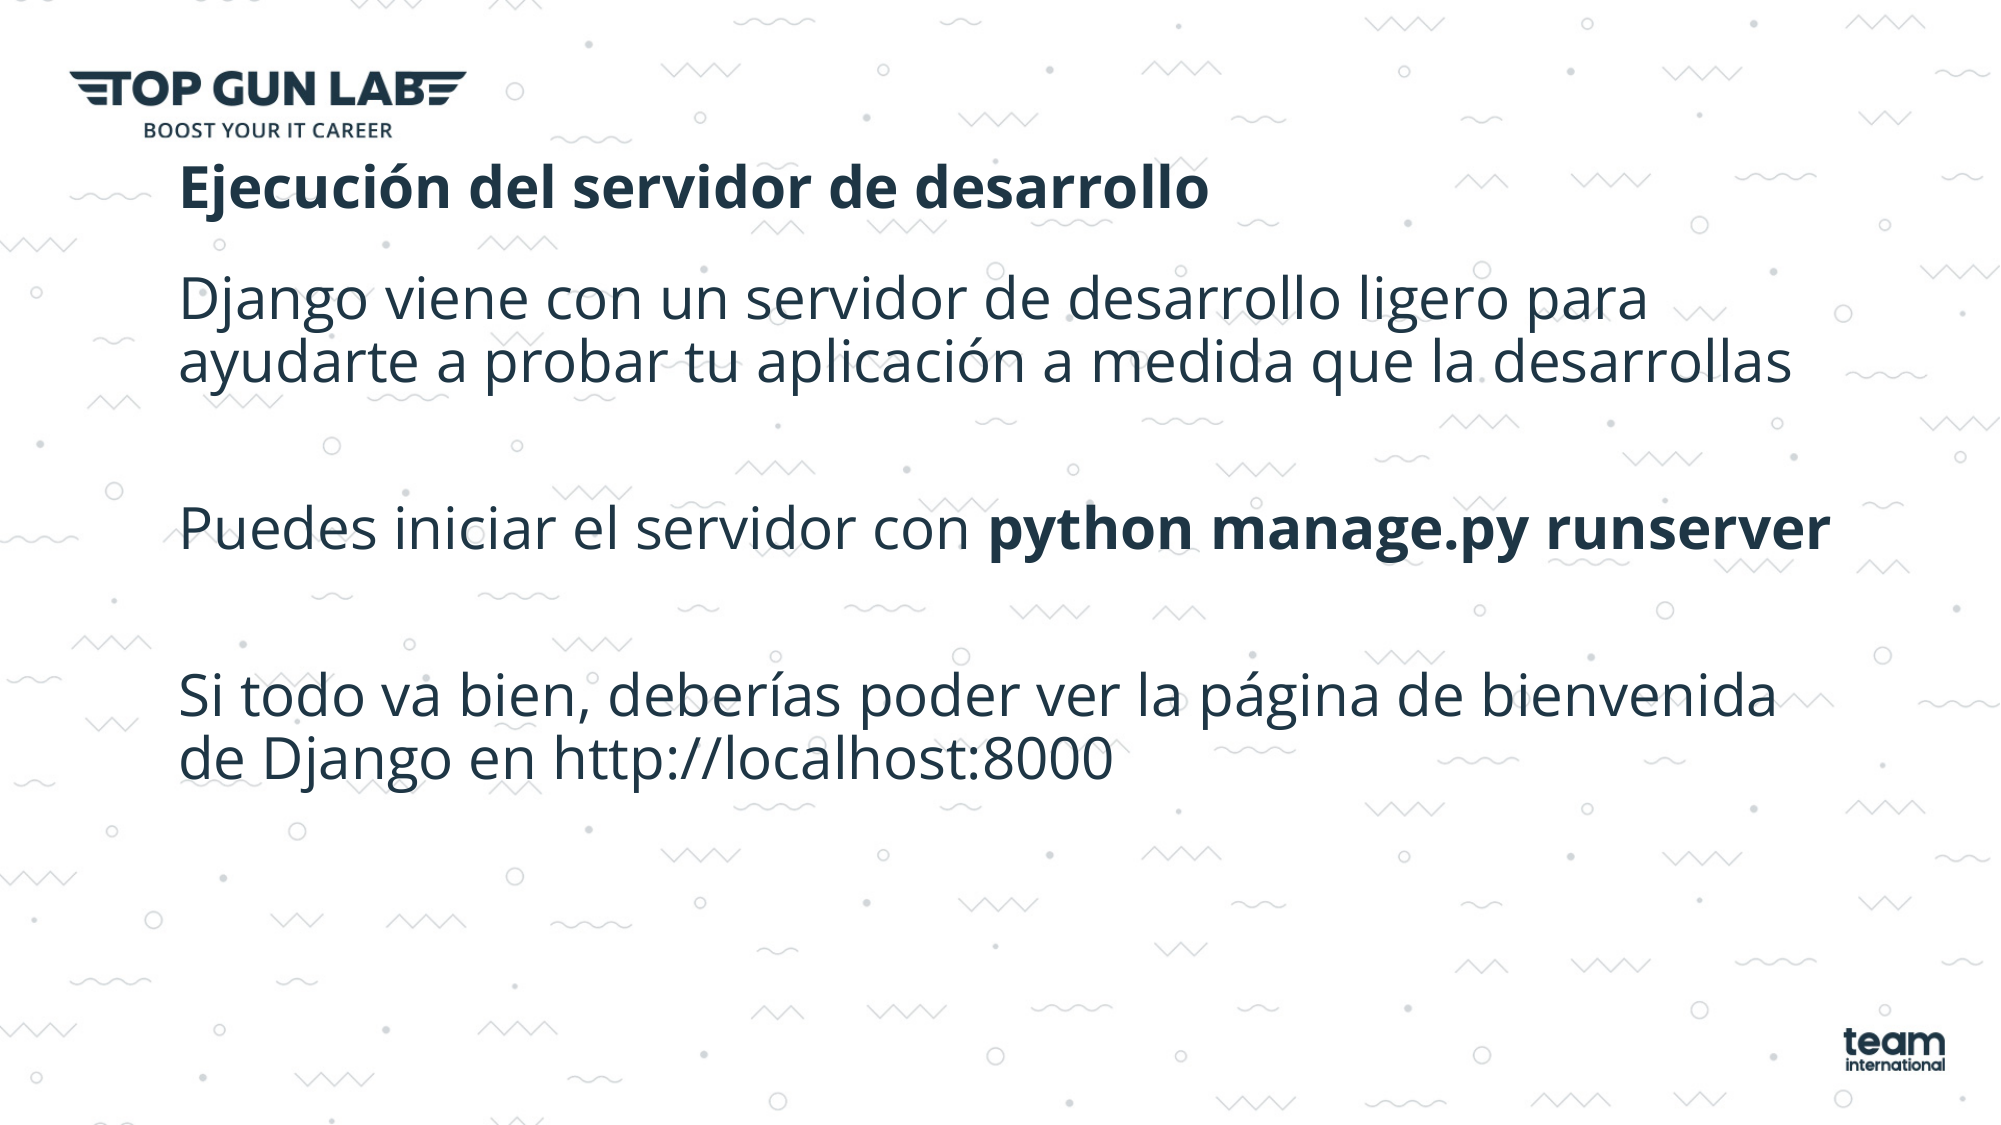

# Ejecución del servidor de desarrollo
Django viene con un servidor de desarrollo ligero para ayudarte a probar tu aplicación a medida que la desarrollas

Puedes iniciar el servidor con python manage.py runserver

Si todo va bien, deberías poder ver la página de bienvenida de Django en http://localhost:8000